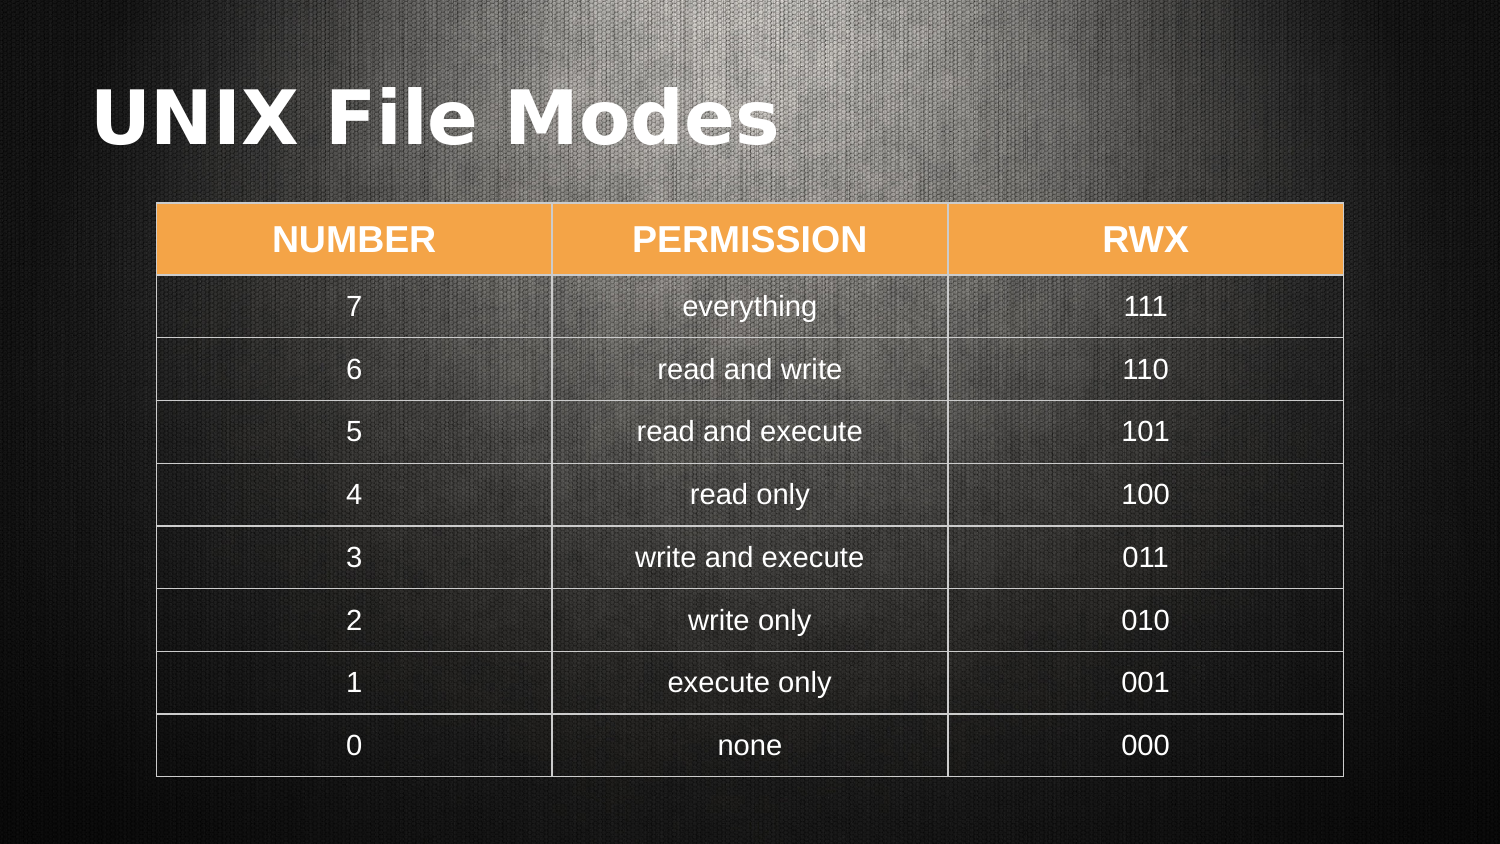

# UNIX File Modes
| NUMBER | PERMISSION | RWX |
| --- | --- | --- |
| 7 | everything | 111 |
| 6 | read and write | 110 |
| 5 | read and execute | 101 |
| 4 | read only | 100 |
| 3 | write and execute | 011 |
| 2 | write only | 010 |
| 1 | execute only | 001 |
| 0 | none | 000 |